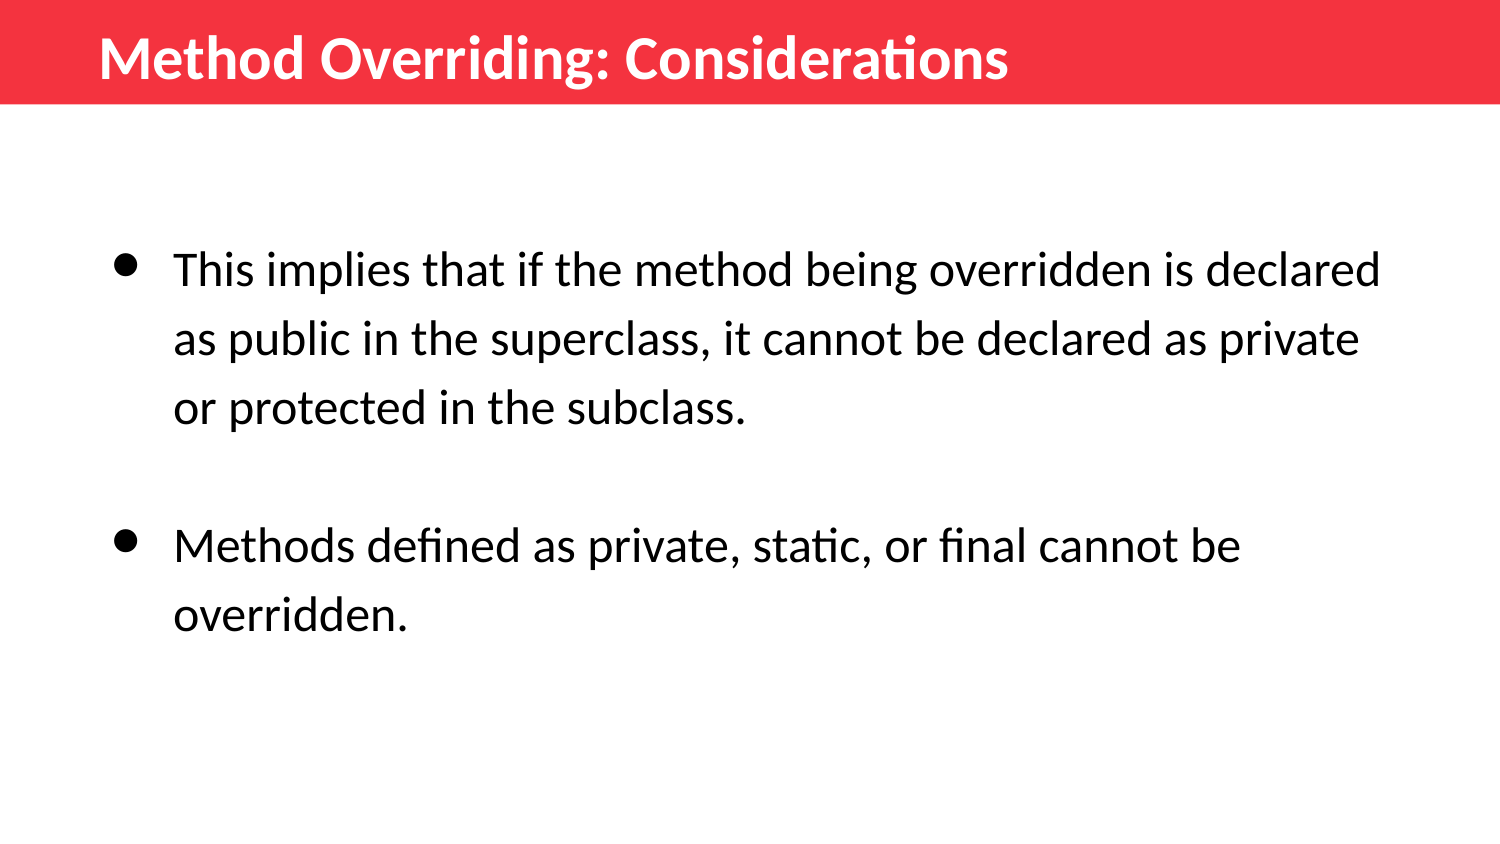

Method Overriding: Considerations

This implies that if the method being overridden is declared as public in the superclass, it cannot be declared as private or protected in the subclass.

Methods defined as private, static, or final cannot be overridden.